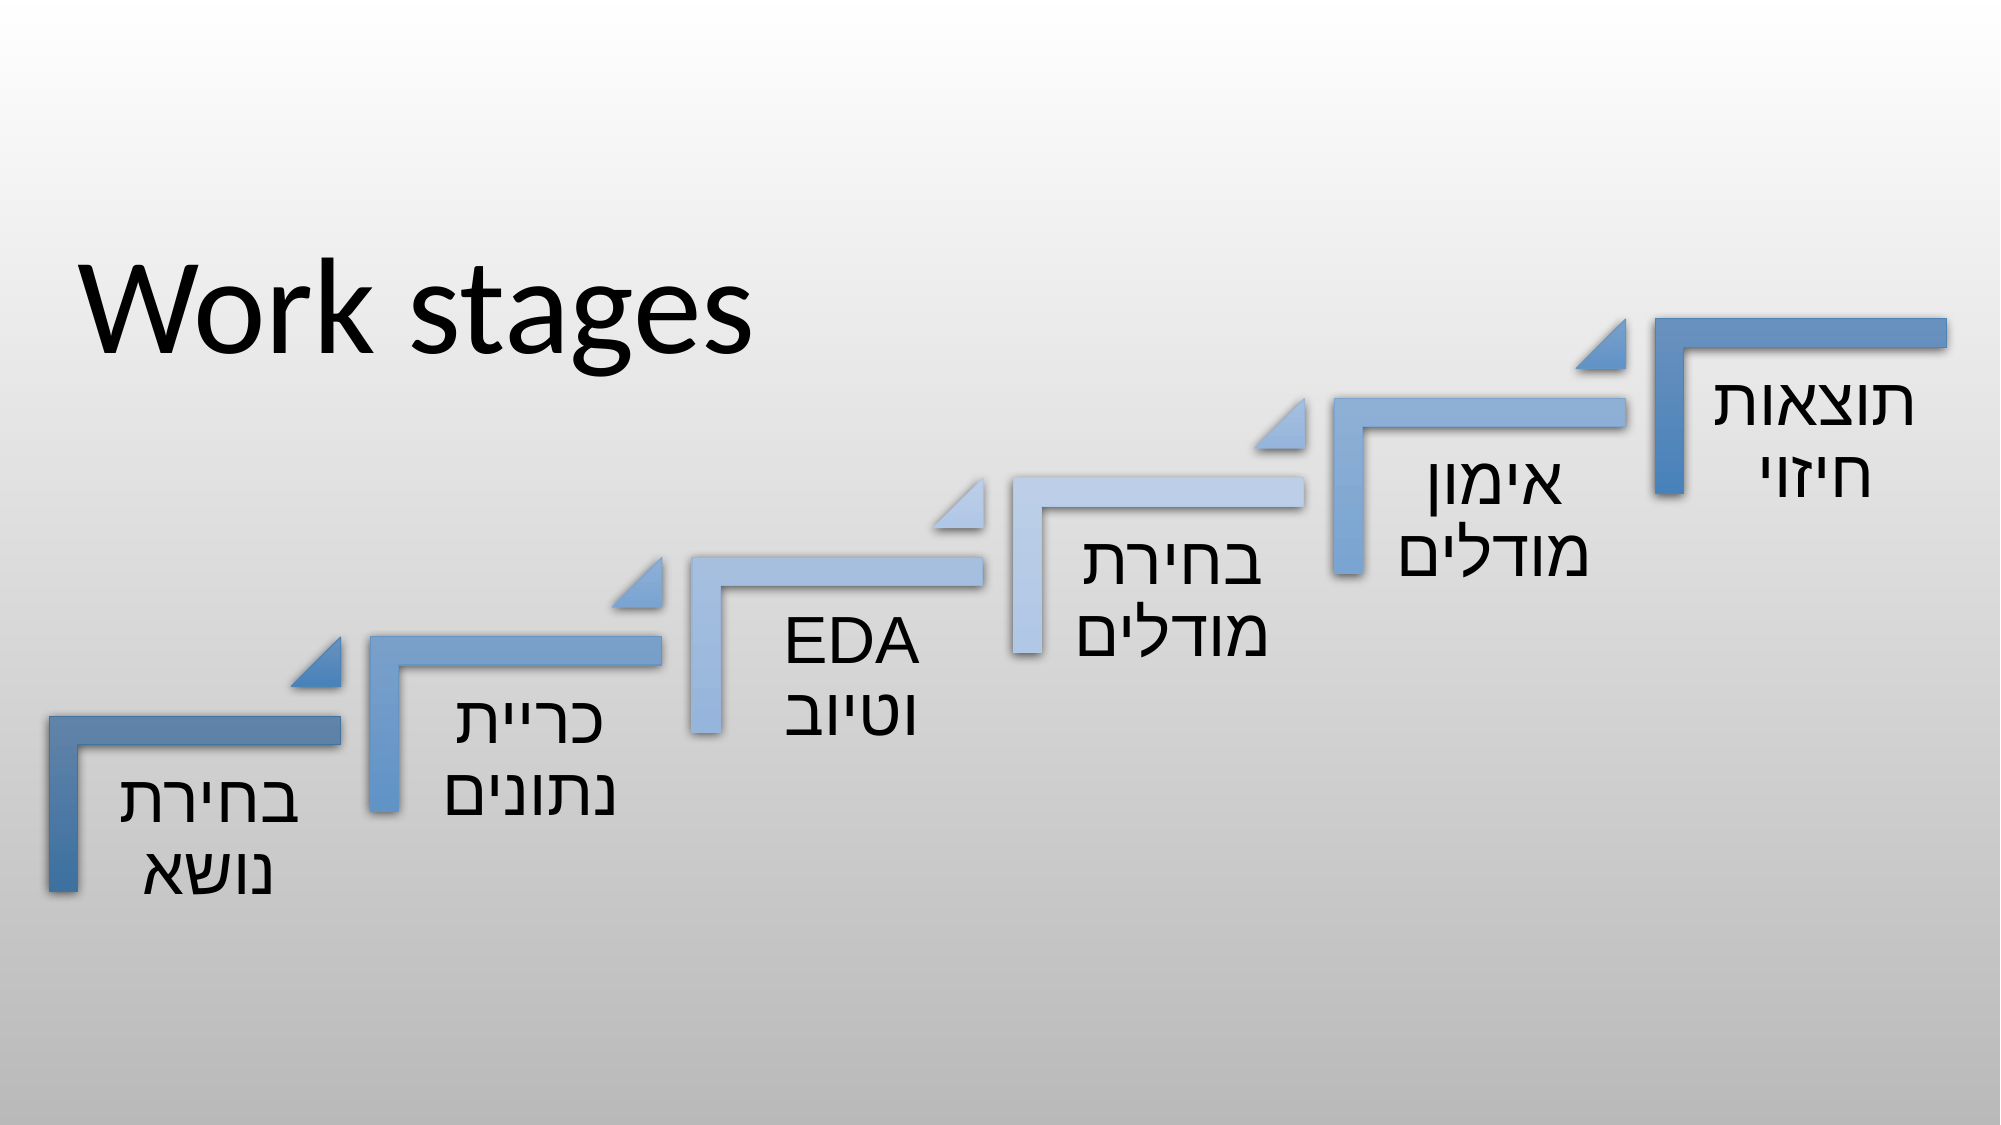

בחירת נושא
כריית נתונים
EDA וטיוב
בחירת מודלים
אימון מודלים
תוצאות חיזוי
Work stages